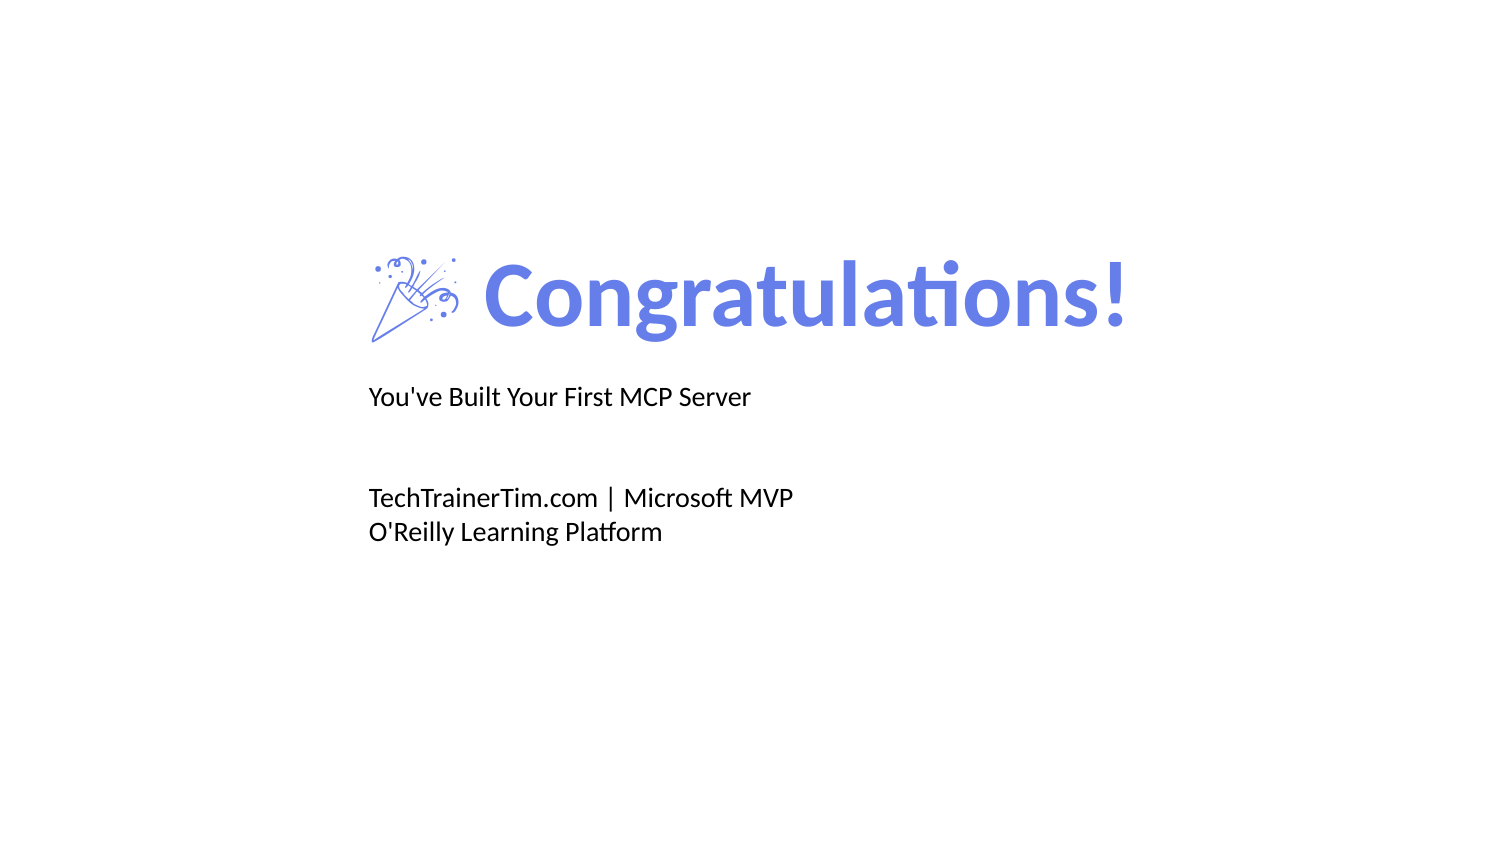

🎉 Congratulations!
You've Built Your First MCP Server
TechTrainerTim.com | Microsoft MVP
O'Reilly Learning Platform